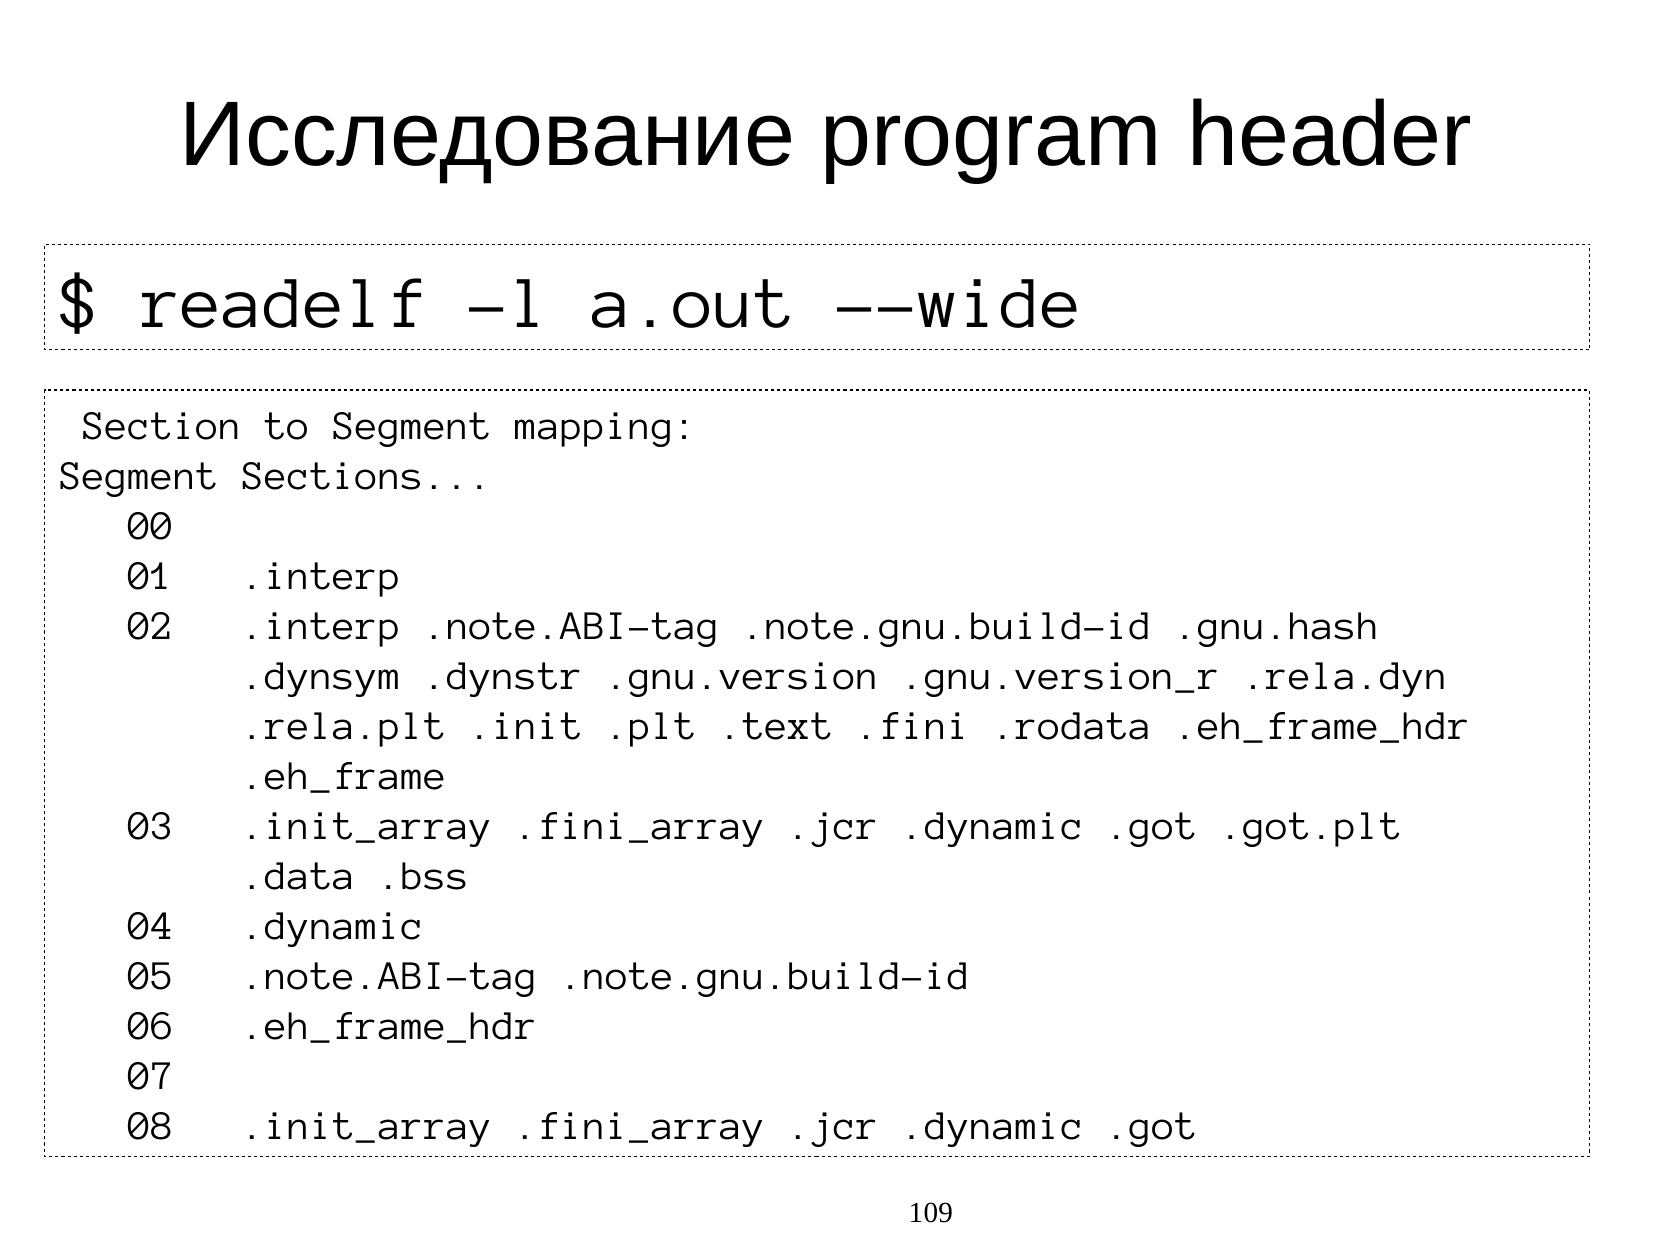

Исследование program header
$ readelf -l a.out --wide
 Section to Segment mapping:
Segment Sections...
   00
   01   .interp
   02   .interp .note.ABI-tag .note.gnu.build-id .gnu.hash
        .dynsym .dynstr .gnu.version .gnu.version_r .rela.dyn
        .rela.plt .init .plt .text .fini .rodata .eh_frame_hdr
        .eh_frame
   03   .init_array .fini_array .jcr .dynamic .got .got.plt
        .data .bss
   04   .dynamic
   05   .note.ABI-tag .note.gnu.build-id
   06   .eh_frame_hdr
   07
   08   .init_array .fini_array .jcr .dynamic .got
109